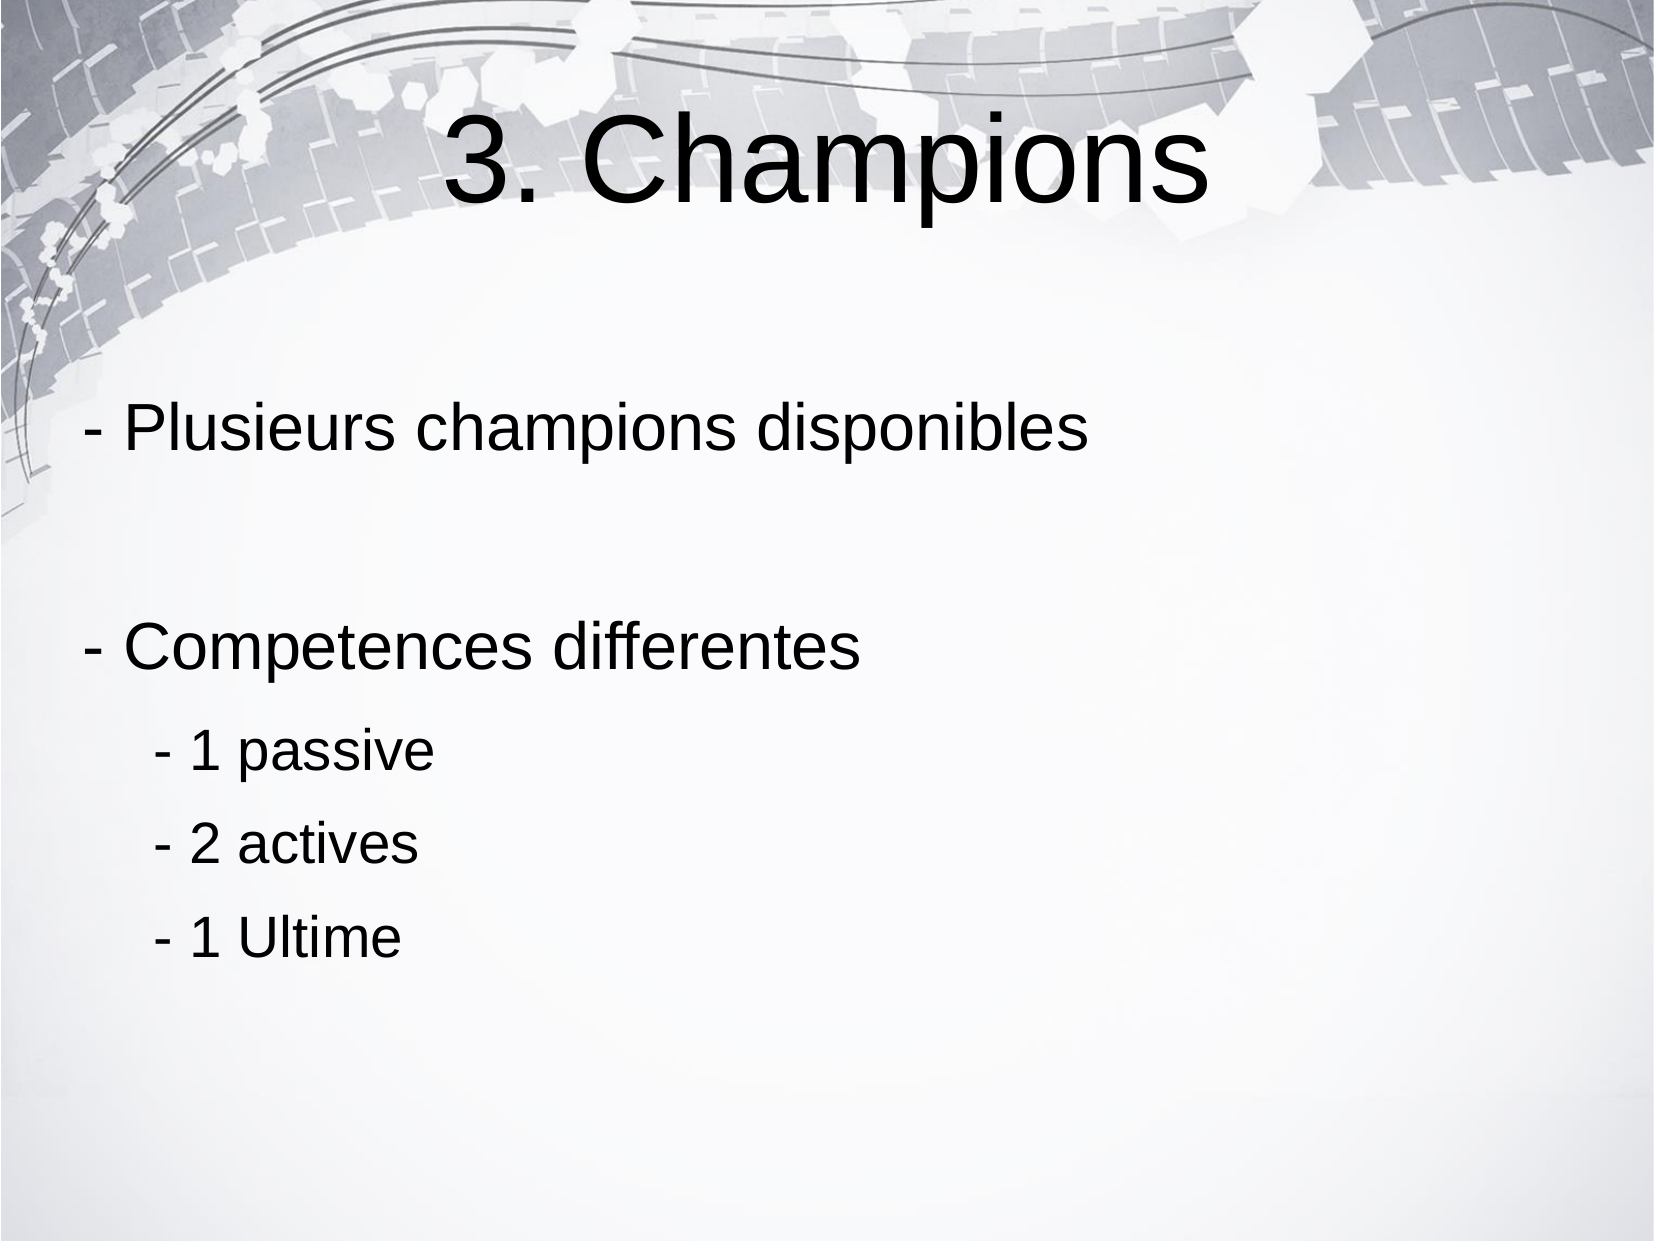

3. Champions

- Plusieurs champions disponibles

- Competences differentes
- 1 passive
- 2 actives
- 1 Ultime